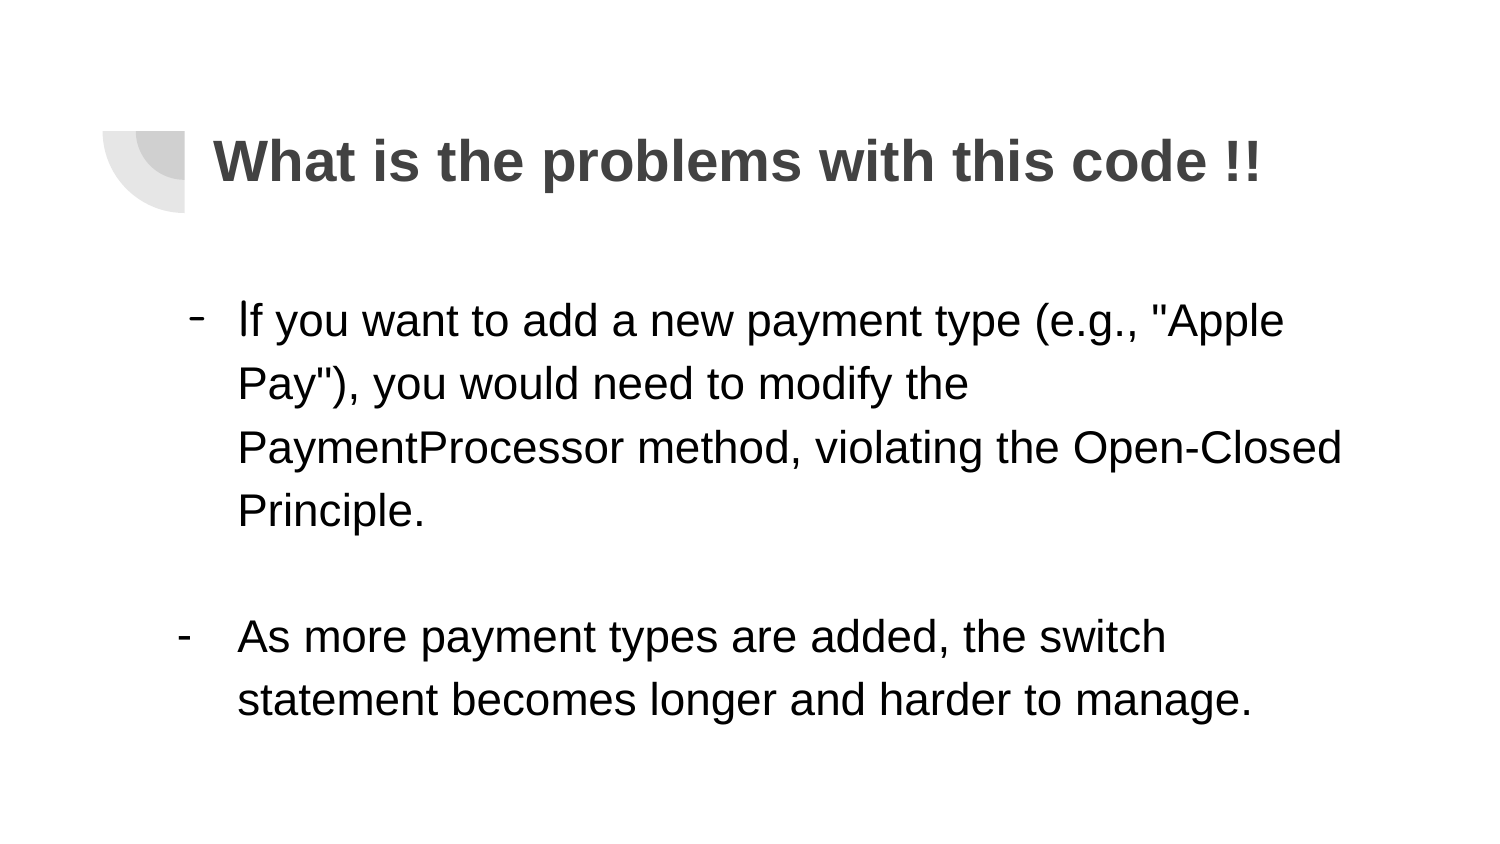

What is the problems with this code !!
If you want to add a new payment type (e.g., "Apple Pay"), you would need to modify the
PaymentProcessor method, violating the Open-Closed Principle.

As more payment types are added, the switch statement becomes longer and harder to manage.